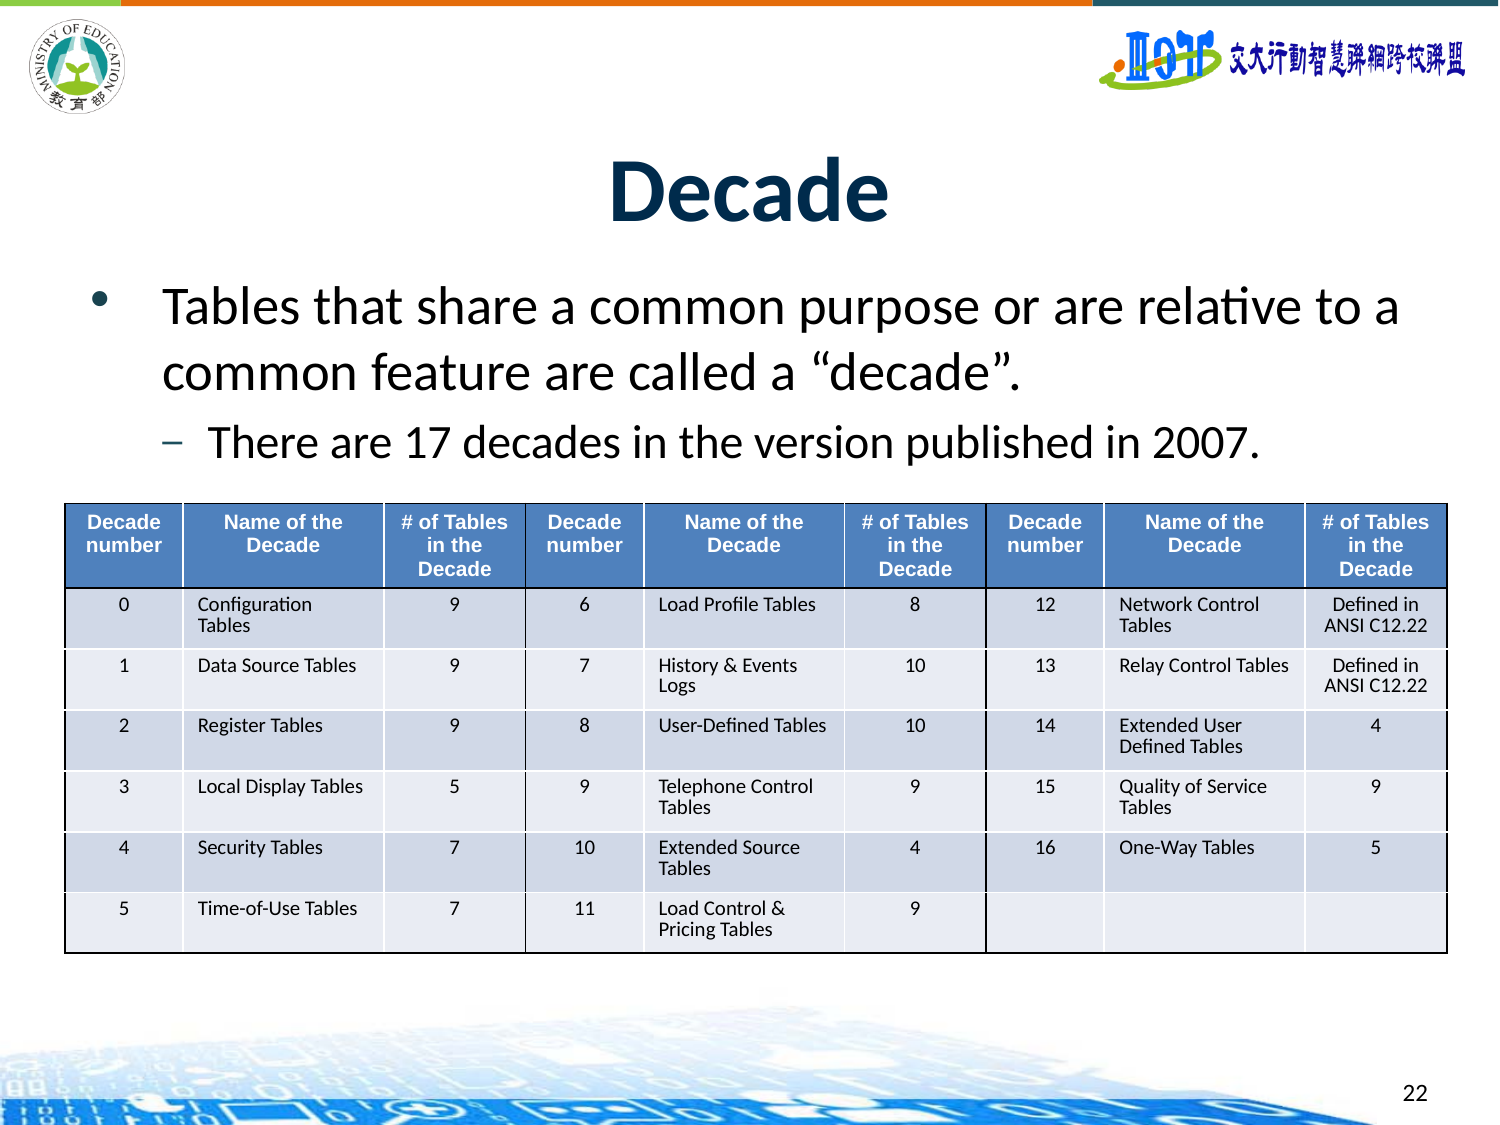

# Decade
Tables that share a common purpose or are relative to a common feature are called a “decade”.
There are 17 decades in the version published in 2007.

| Decade number | Name of the Decade | # of Tables in the Decade | Decade number | Name of the Decade | # of Tables in the Decade | Decade number | Name of the Decade | # of Tables in the Decade |
| --- | --- | --- | --- | --- | --- | --- | --- | --- |
| 0 | Configuration Tables | 9 | 6 | Load Profile Tables | 8 | 12 | Network Control Tables | Defined in ANSI C12.22 |
| 1 | Data Source Tables | 9 | 7 | History & Events Logs | 10 | 13 | Relay Control Tables | Defined in ANSI C12.22 |
| 2 | Register Tables | 9 | 8 | User-Defined Tables | 10 | 14 | Extended User Defined Tables | 4 |
| 3 | Local Display Tables | 5 | 9 | Telephone Control Tables | 9 | 15 | Quality of Service Tables | 9 |
| 4 | Security Tables | 7 | 10 | Extended Source Tables | 4 | 16 | One-Way Tables | 5 |
| 5 | Time-of-Use Tables | 7 | 11 | Load Control & Pricing Tables | 9 |  |  |  |
22